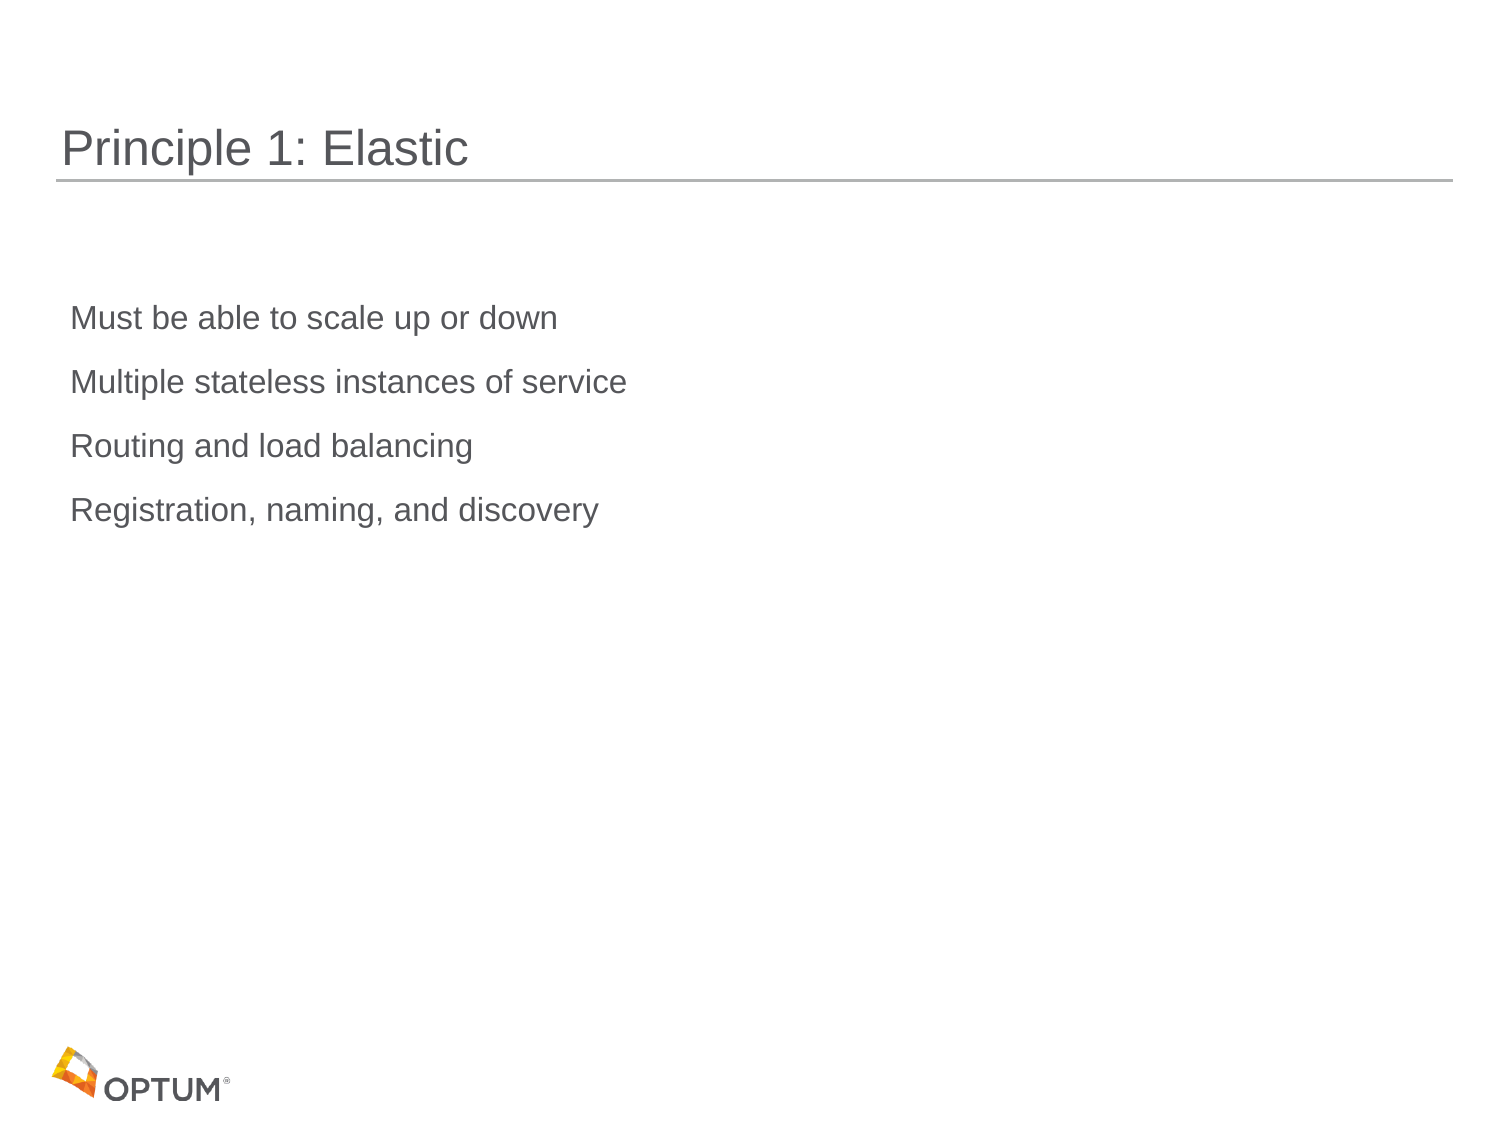

# Principle 1: Elastic
 Must be able to scale up or down
 Multiple stateless instances of service
 Routing and load balancing
 Registration, naming, and discovery